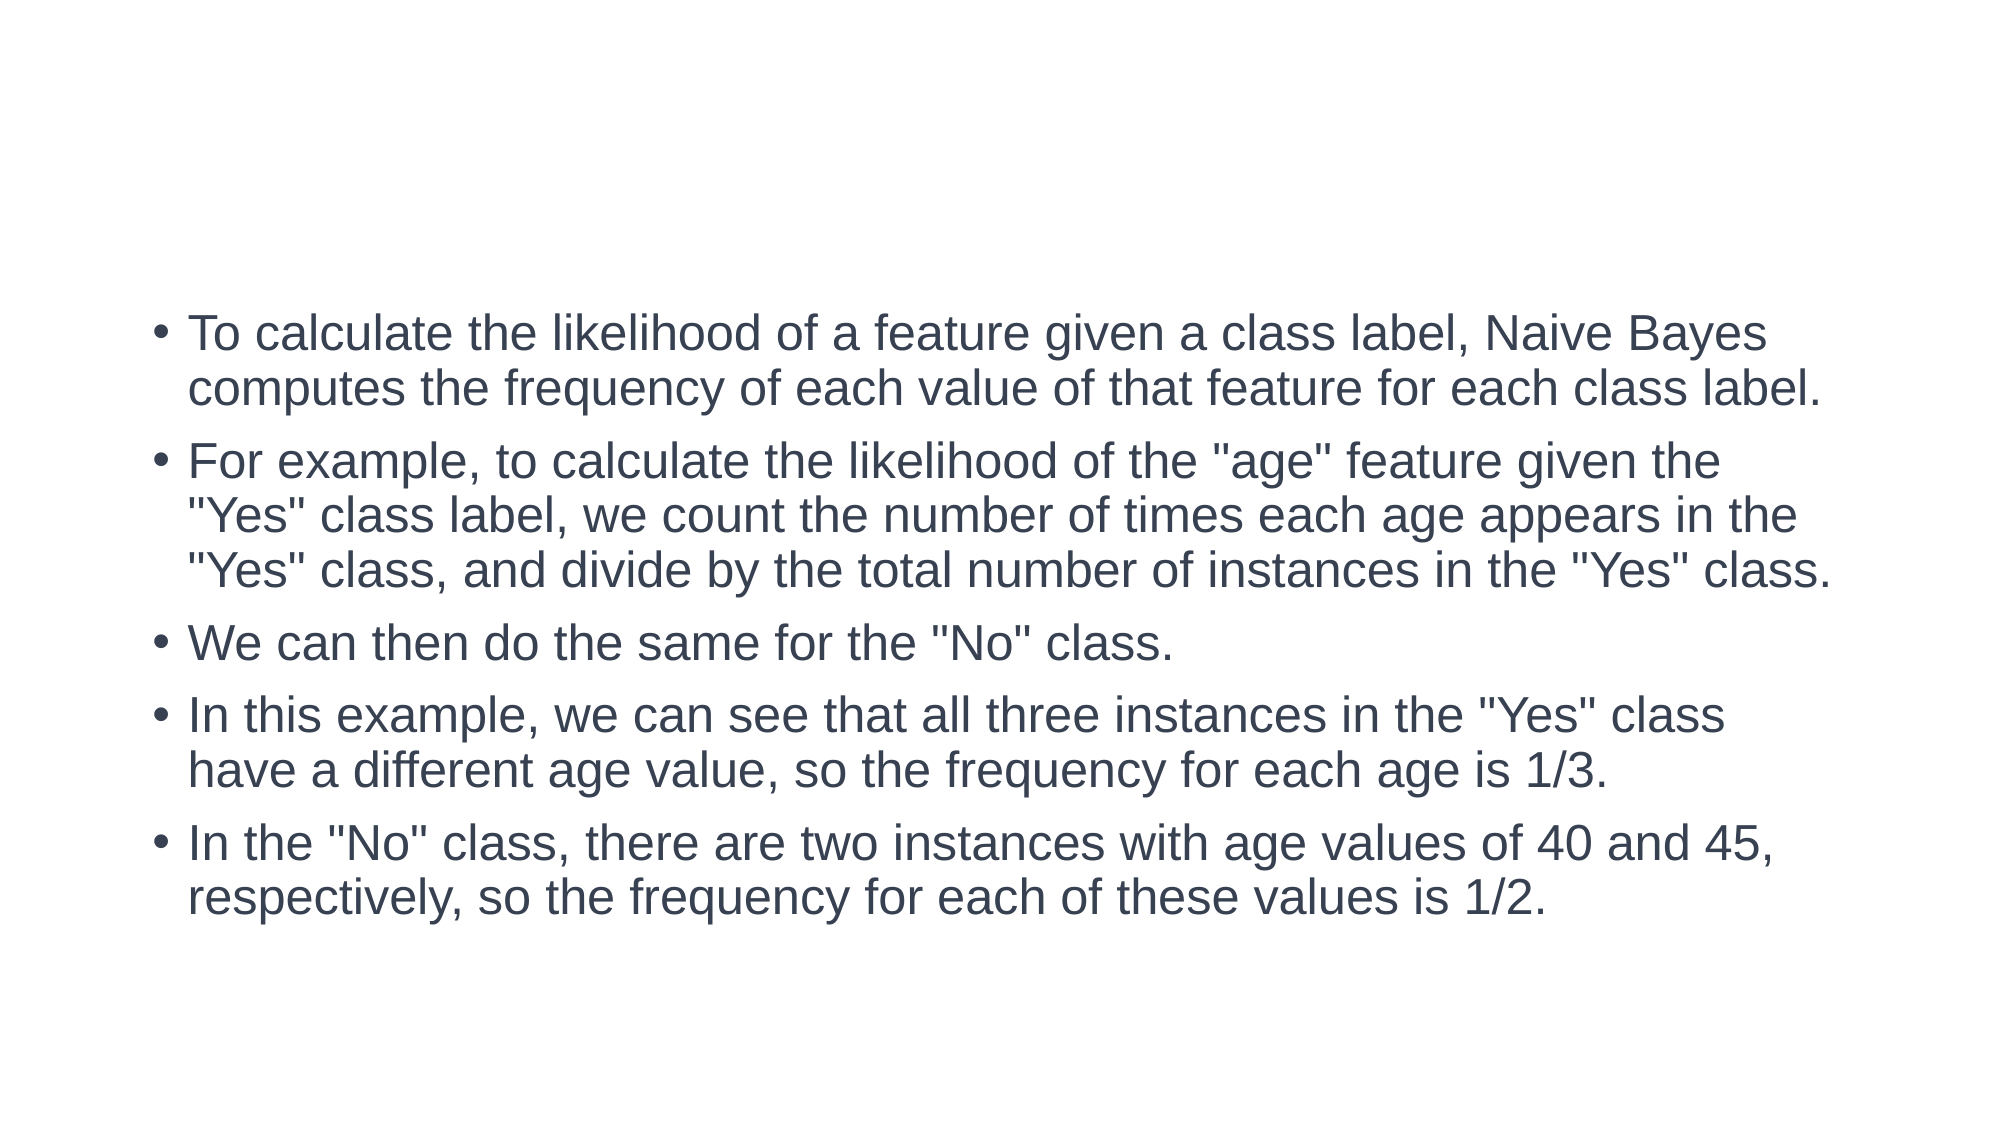

#
To calculate the likelihood of a feature given a class label, Naive Bayes computes the frequency of each value of that feature for each class label.
For example, to calculate the likelihood of the "age" feature given the "Yes" class label, we count the number of times each age appears in the "Yes" class, and divide by the total number of instances in the "Yes" class.
We can then do the same for the "No" class.
In this example, we can see that all three instances in the "Yes" class have a different age value, so the frequency for each age is 1/3.
In the "No" class, there are two instances with age values of 40 and 45, respectively, so the frequency for each of these values is 1/2.